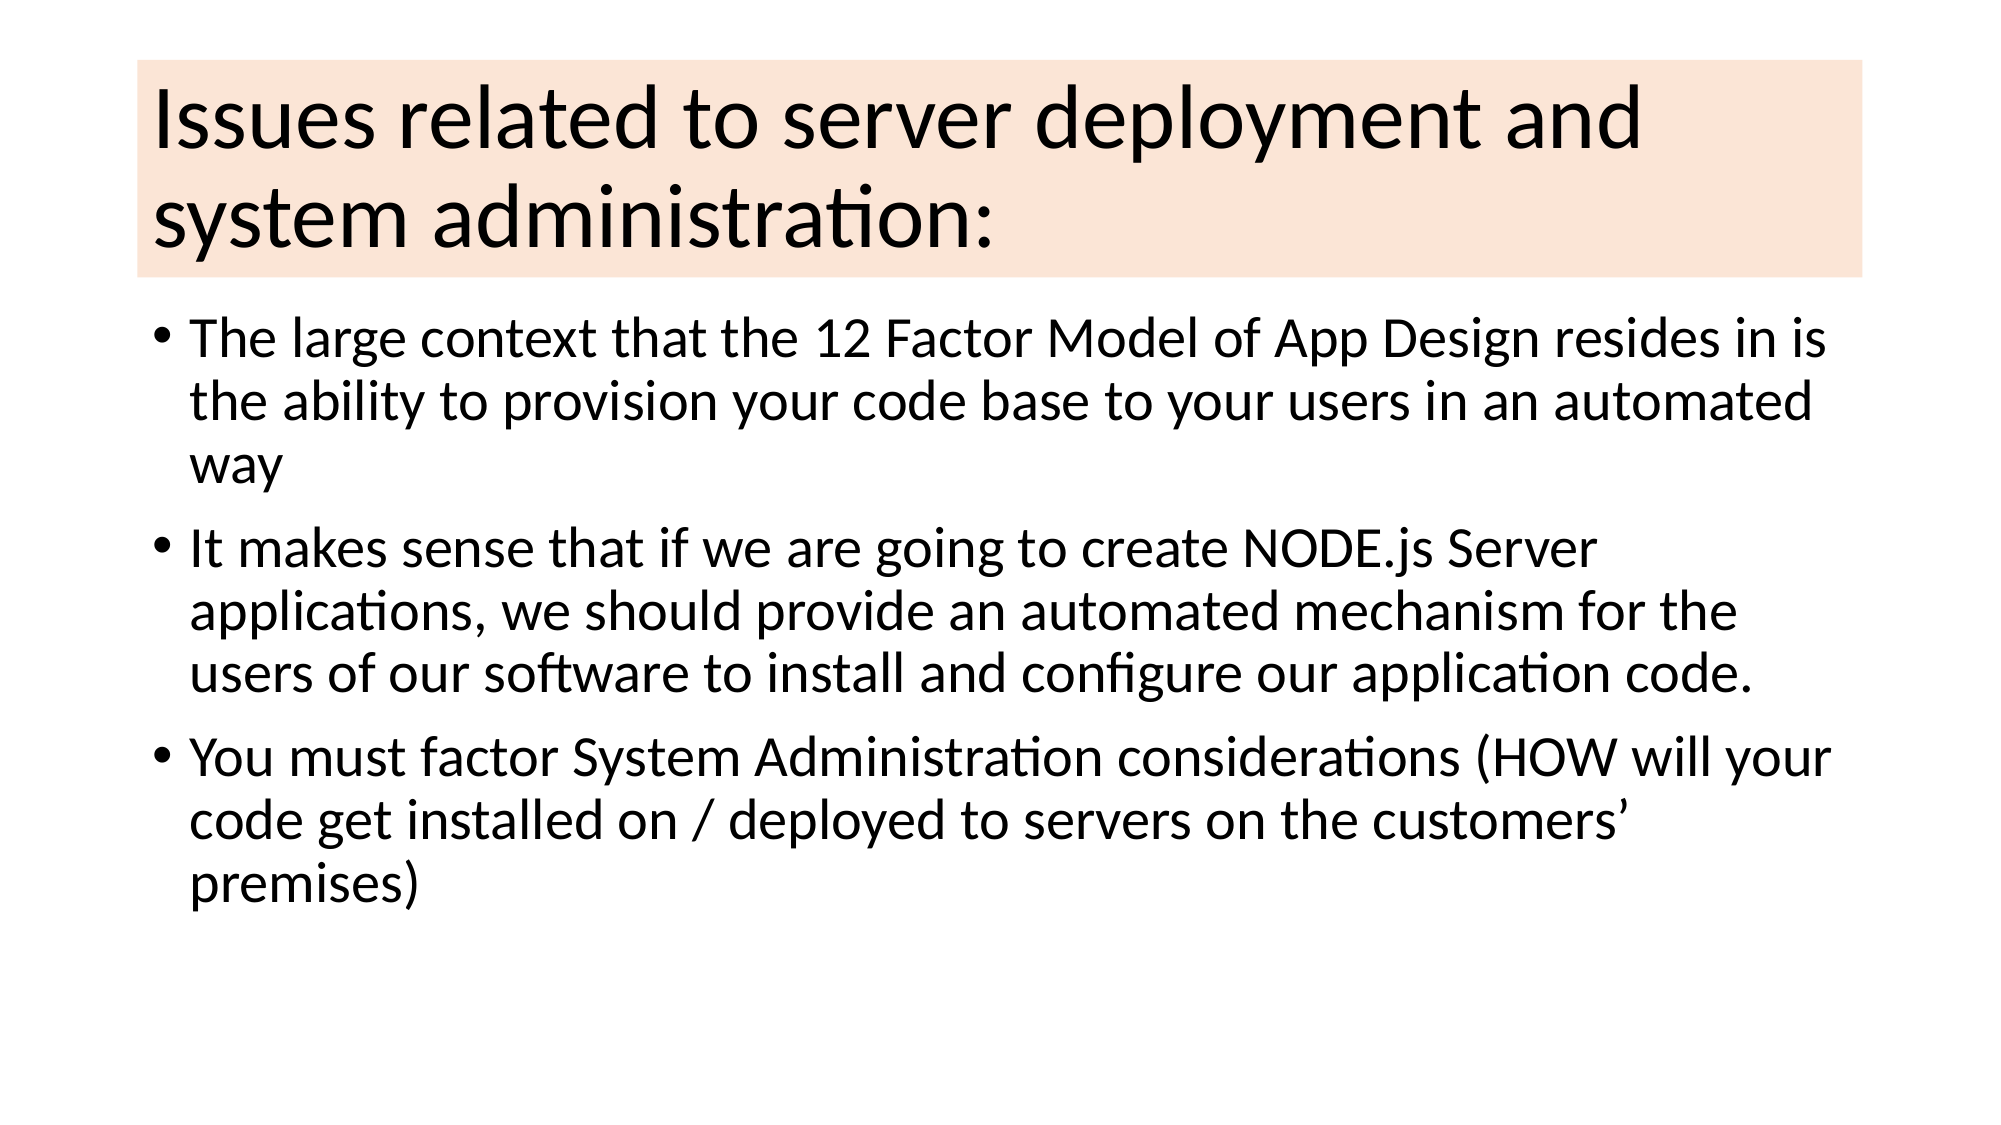

# Issues related to server deployment and system administration:
The large context that the 12 Factor Model of App Design resides in is the ability to provision your code base to your users in an automated way
It makes sense that if we are going to create NODE.js Server applications, we should provide an automated mechanism for the users of our software to install and configure our application code.
You must factor System Administration considerations (HOW will your code get installed on / deployed to servers on the customers’ premises)